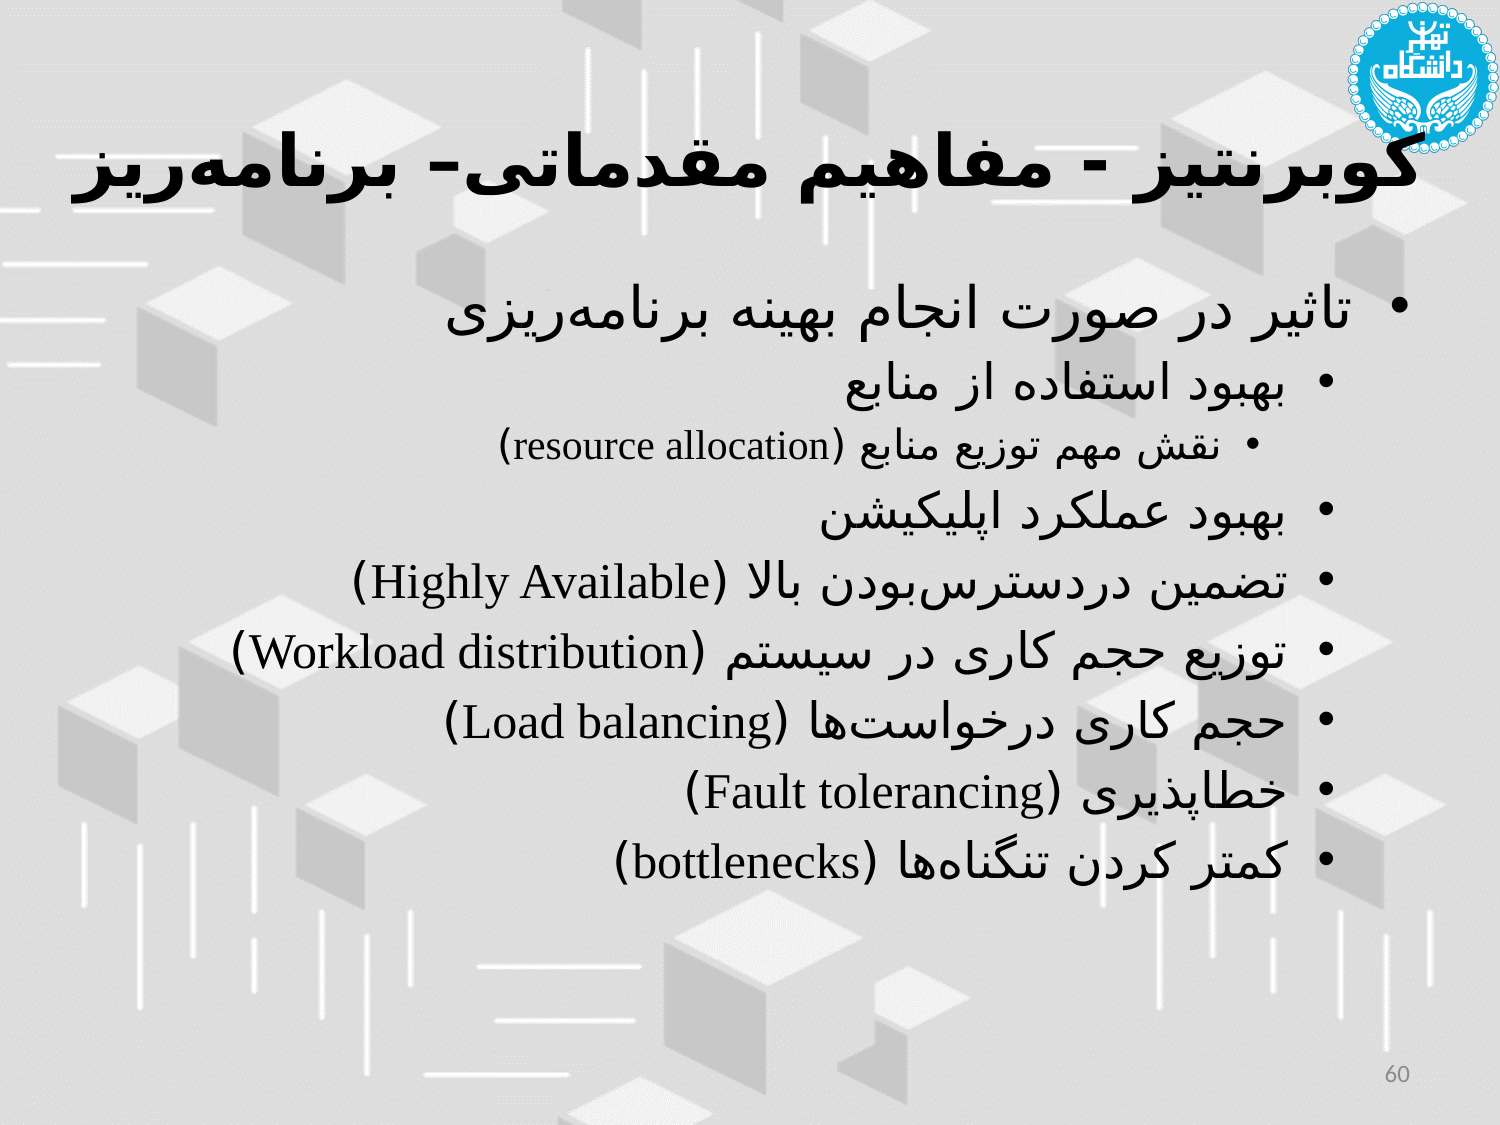

# کوبرنتیز - مفاهیم مقدماتی– برنامه‌ریز
تاثیر در صورت انجام بهینه برنامه‌ریزی
بهبود استفاده از منابع
نقش مهم توزیع منابع (resource allocation)
بهبود عملکرد اپلیکیشن
تضمین دردسترس‌بودن بالا (Highly Available)
توزیع حجم کاری در سیستم (Workload distribution)
حجم کاری درخواست‌ها (Load balancing)
خطاپذیری (Fault tolerancing)
کمتر کردن تنگناه‌ها (bottlenecks)

60